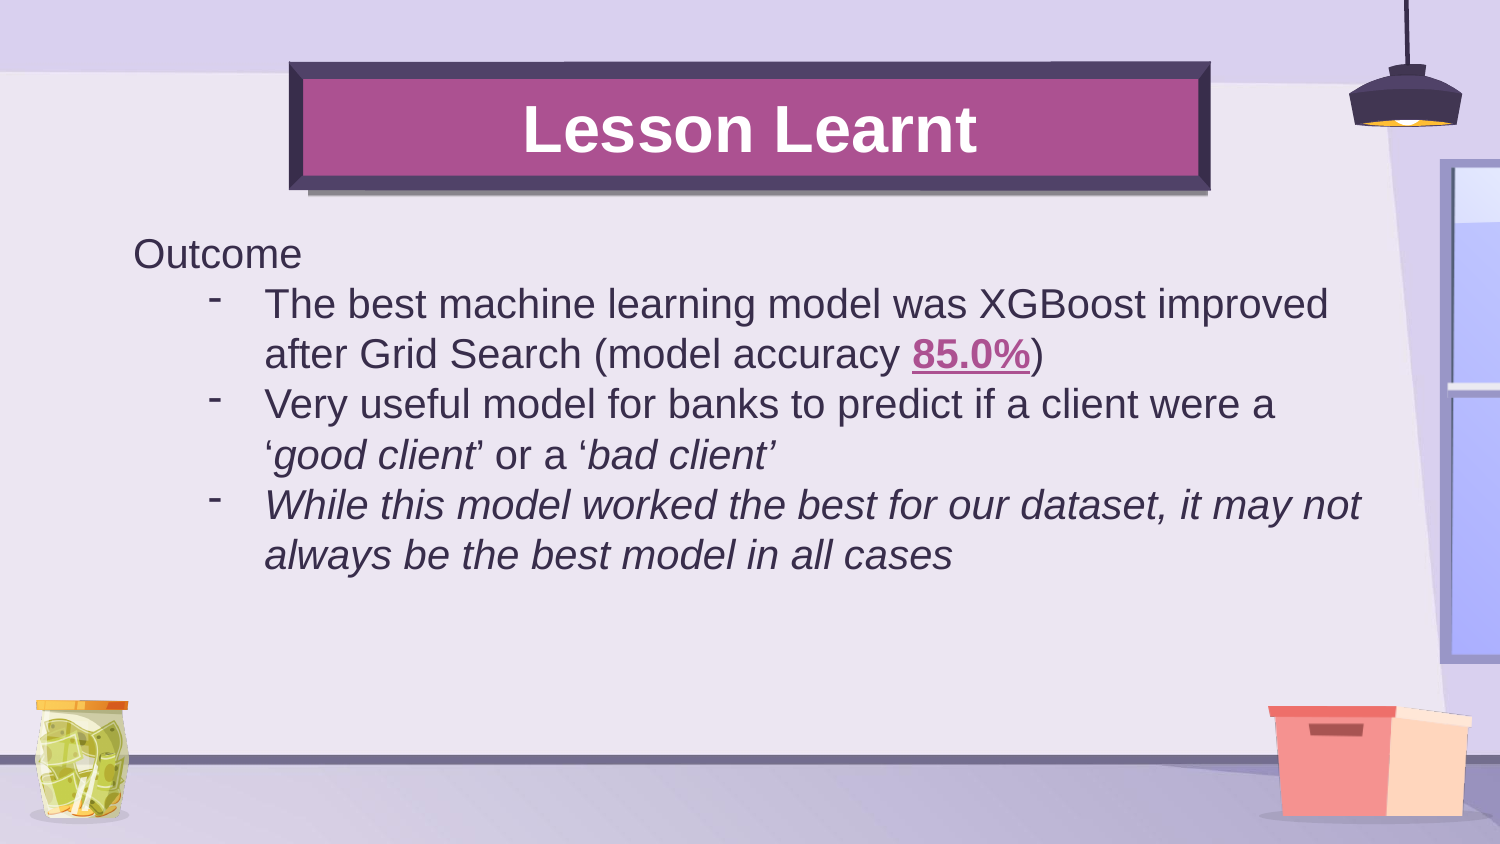

# Lesson Learnt
Outcome
The best machine learning model was XGBoost improved after Grid Search (model accuracy 85.0%)
Very useful model for banks to predict if a client were a ‘good client’ or a ‘bad client’
While this model worked the best for our dataset, it may not always be the best model in all cases